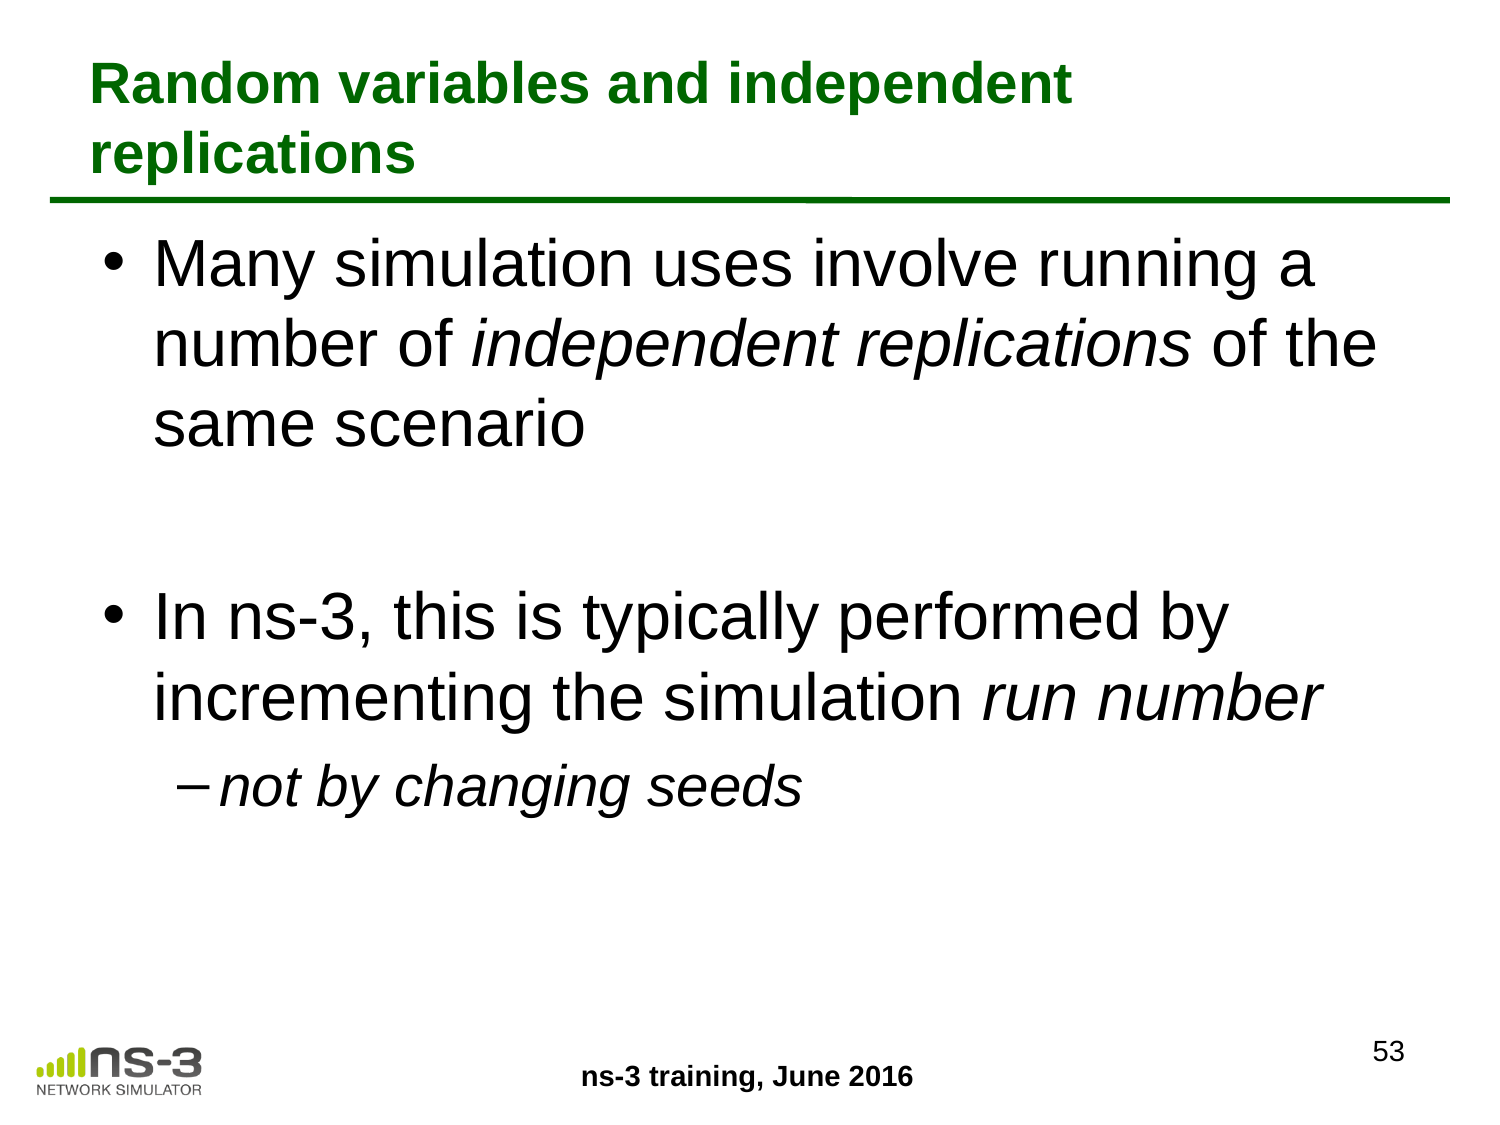

# Random variables and independent replications
Many simulation uses involve running a number of independent replications of the same scenario

In ns-3, this is typically performed by incrementing the simulation run number
not by changing seeds
53
ns-3 training, June 2016